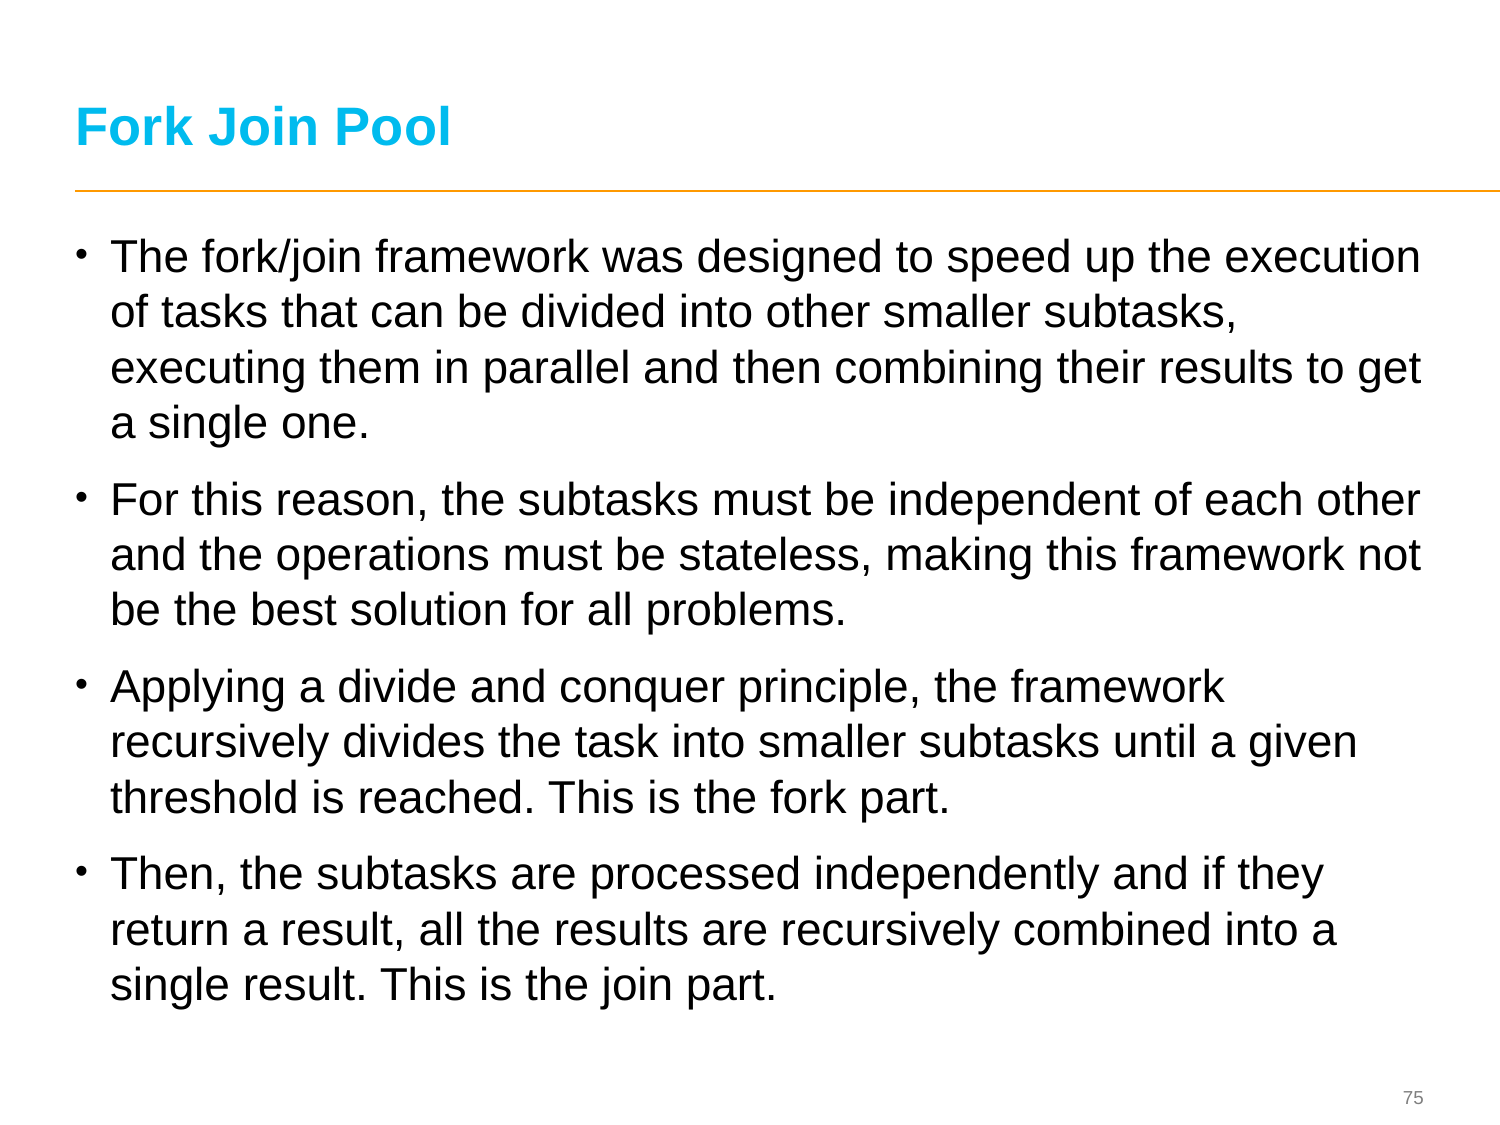

# Fork Join Pool
The fork/join framework was designed to speed up the execution of tasks that can be divided into other smaller subtasks, executing them in parallel and then combining their results to get a single one.
For this reason, the subtasks must be independent of each other and the operations must be stateless, making this framework not be the best solution for all problems.
Applying a divide and conquer principle, the framework recursively divides the task into smaller subtasks until a given threshold is reached. This is the fork part.
Then, the subtasks are processed independently and if they return a result, all the results are recursively combined into a single result. This is the join part.